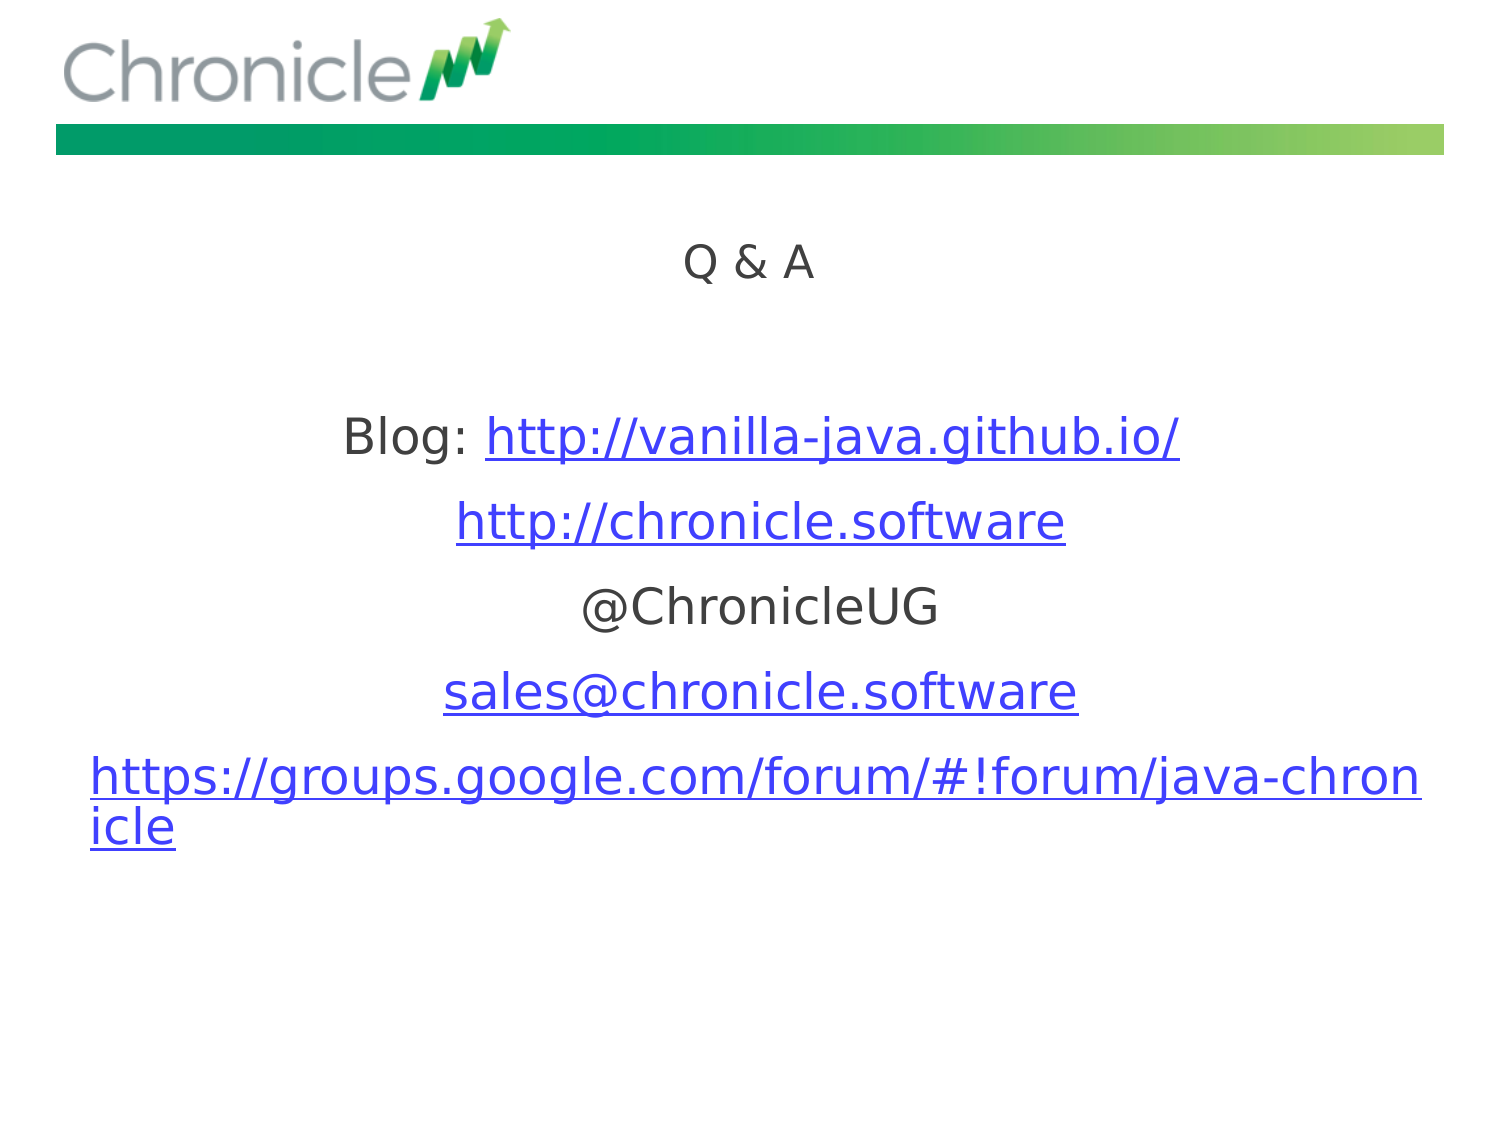

Q & A
Blog: http://vanilla-java.github.io/
http://chronicle.software
@ChronicleUG
sales@chronicle.software
https://groups.google.com/forum/#!forum/java-chronicle